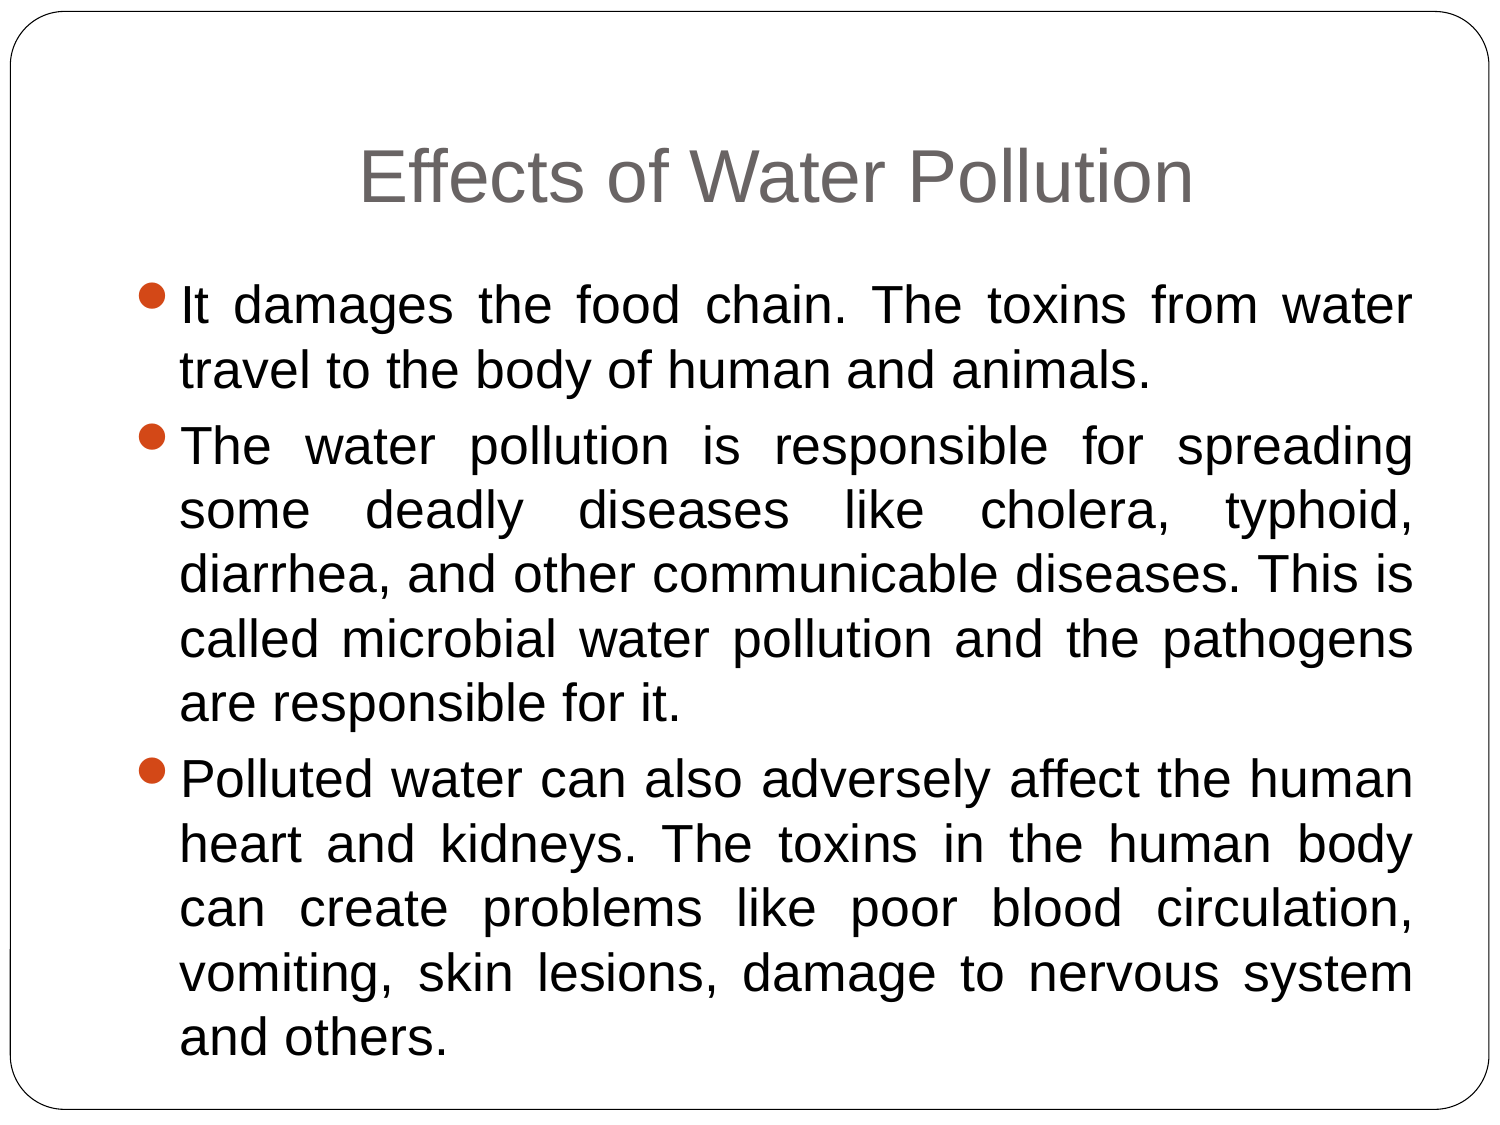

# Effects of Water Pollution
It damages the food chain. The toxins from water travel to the body of human and animals.
The water pollution is responsible for spreading some deadly diseases like cholera, typhoid, diarrhea, and other communicable diseases. This is called microbial water pollution and the pathogens are responsible for it.
Polluted water can also adversely affect the human heart and kidneys. The toxins in the human body can create problems like poor blood circulation, vomiting, skin lesions, damage to nervous system and others.